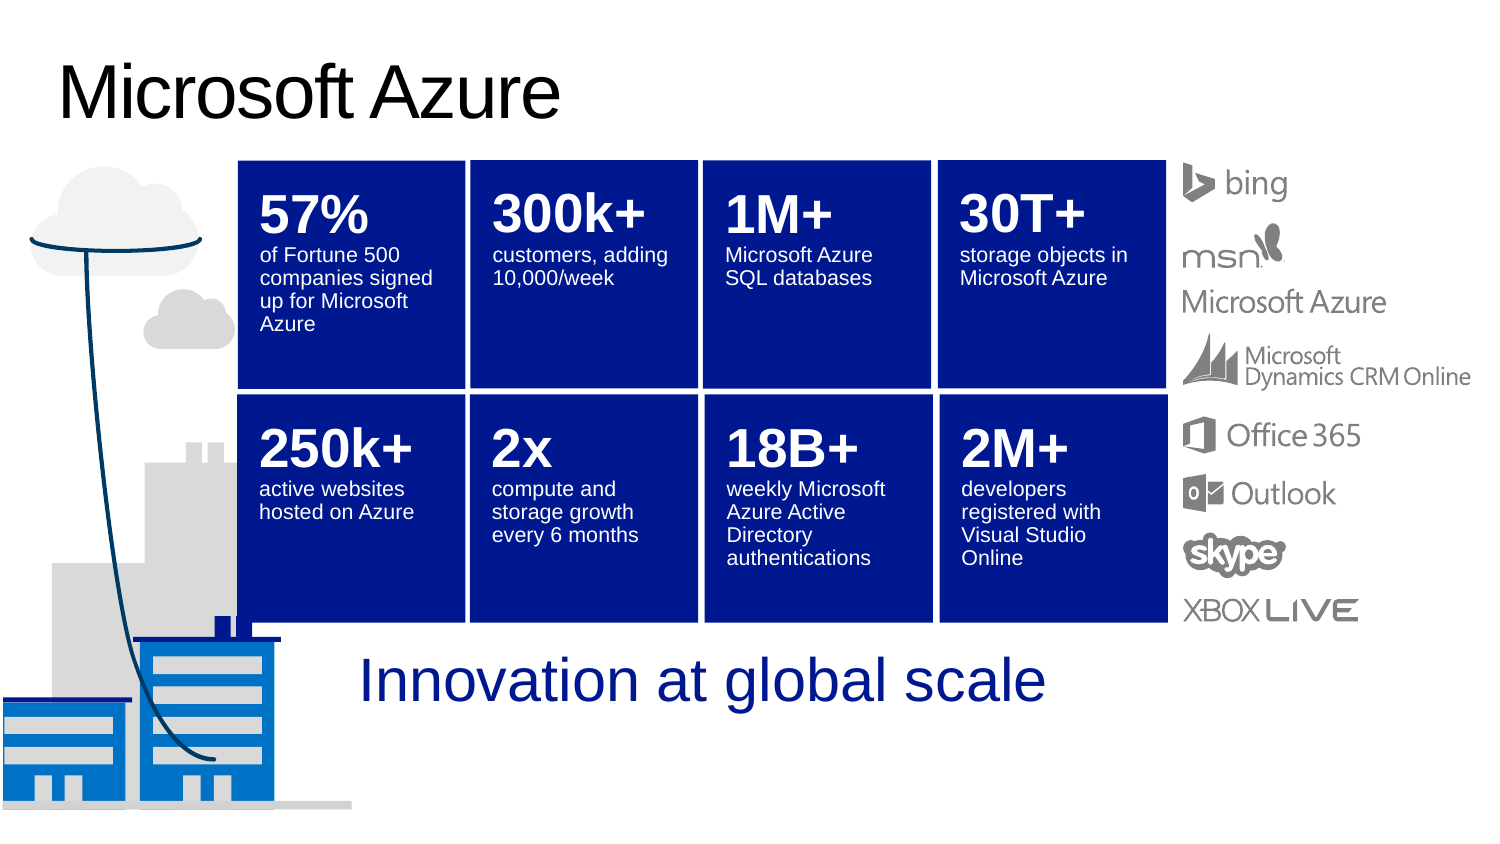

# Microsoft Azure
300k+
customers, adding 10,000/week
30T+
storage objects in Microsoft Azure
1M+
Microsoft Azure
SQL databases
57%
of Fortune 500 companies signed up for Microsoft Azure

2x
compute and storage growth every 6 months
18B+
weekly Microsoft Azure Active Directory authentications
2M+
developers registered with Visual Studio Online
250k+
active websites hosted on Azure

Innovation at global scale